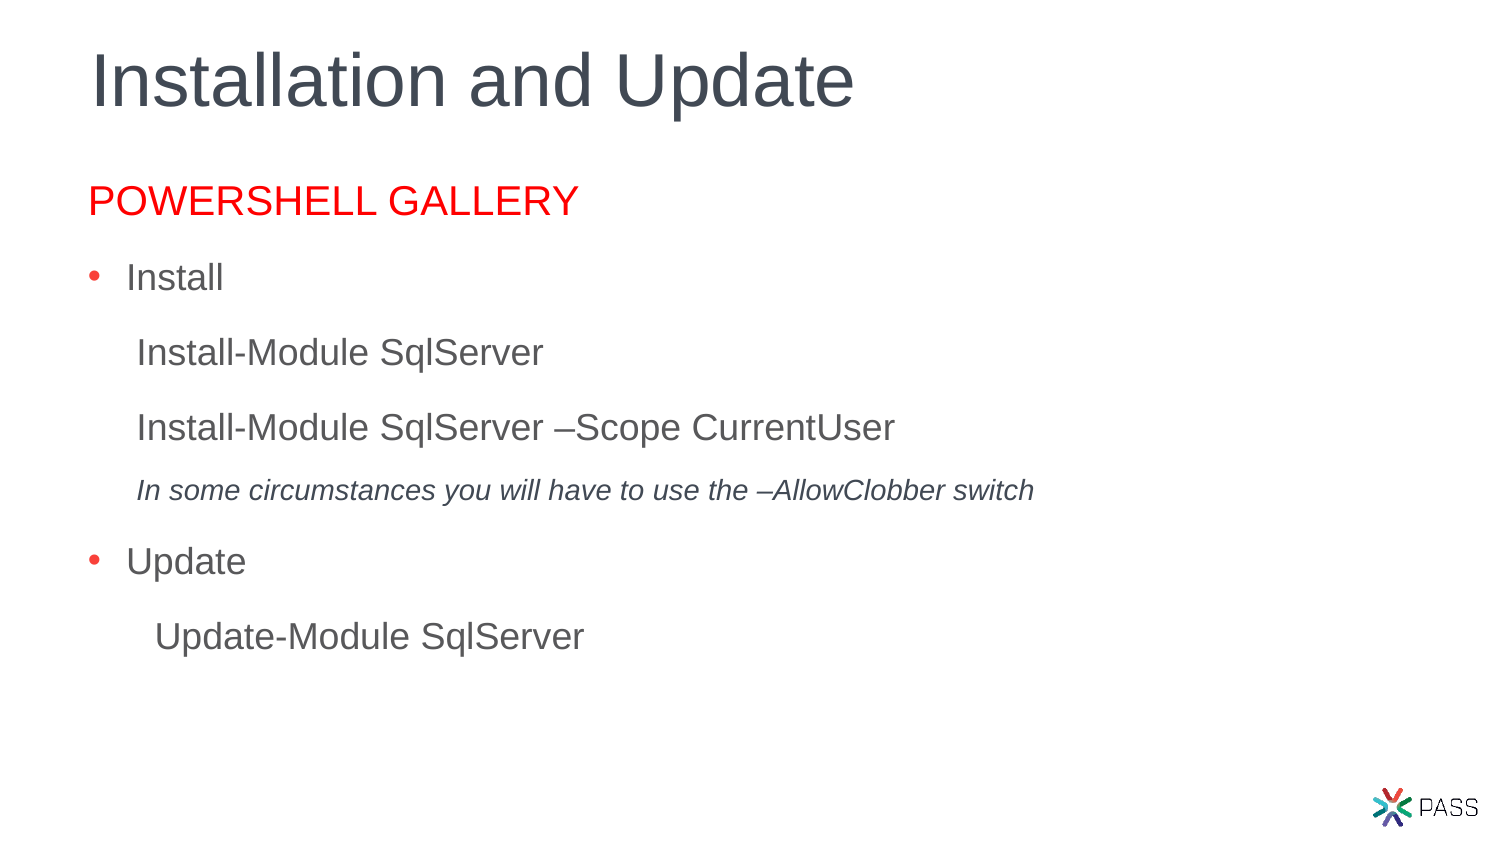

# Installation and Update
POWERSHELL GALLERY
Install
Install-Module SqlServer
Install-Module SqlServer –Scope CurrentUser
In some circumstances you will have to use the –AllowClobber switch
Update
Update-Module SqlServer